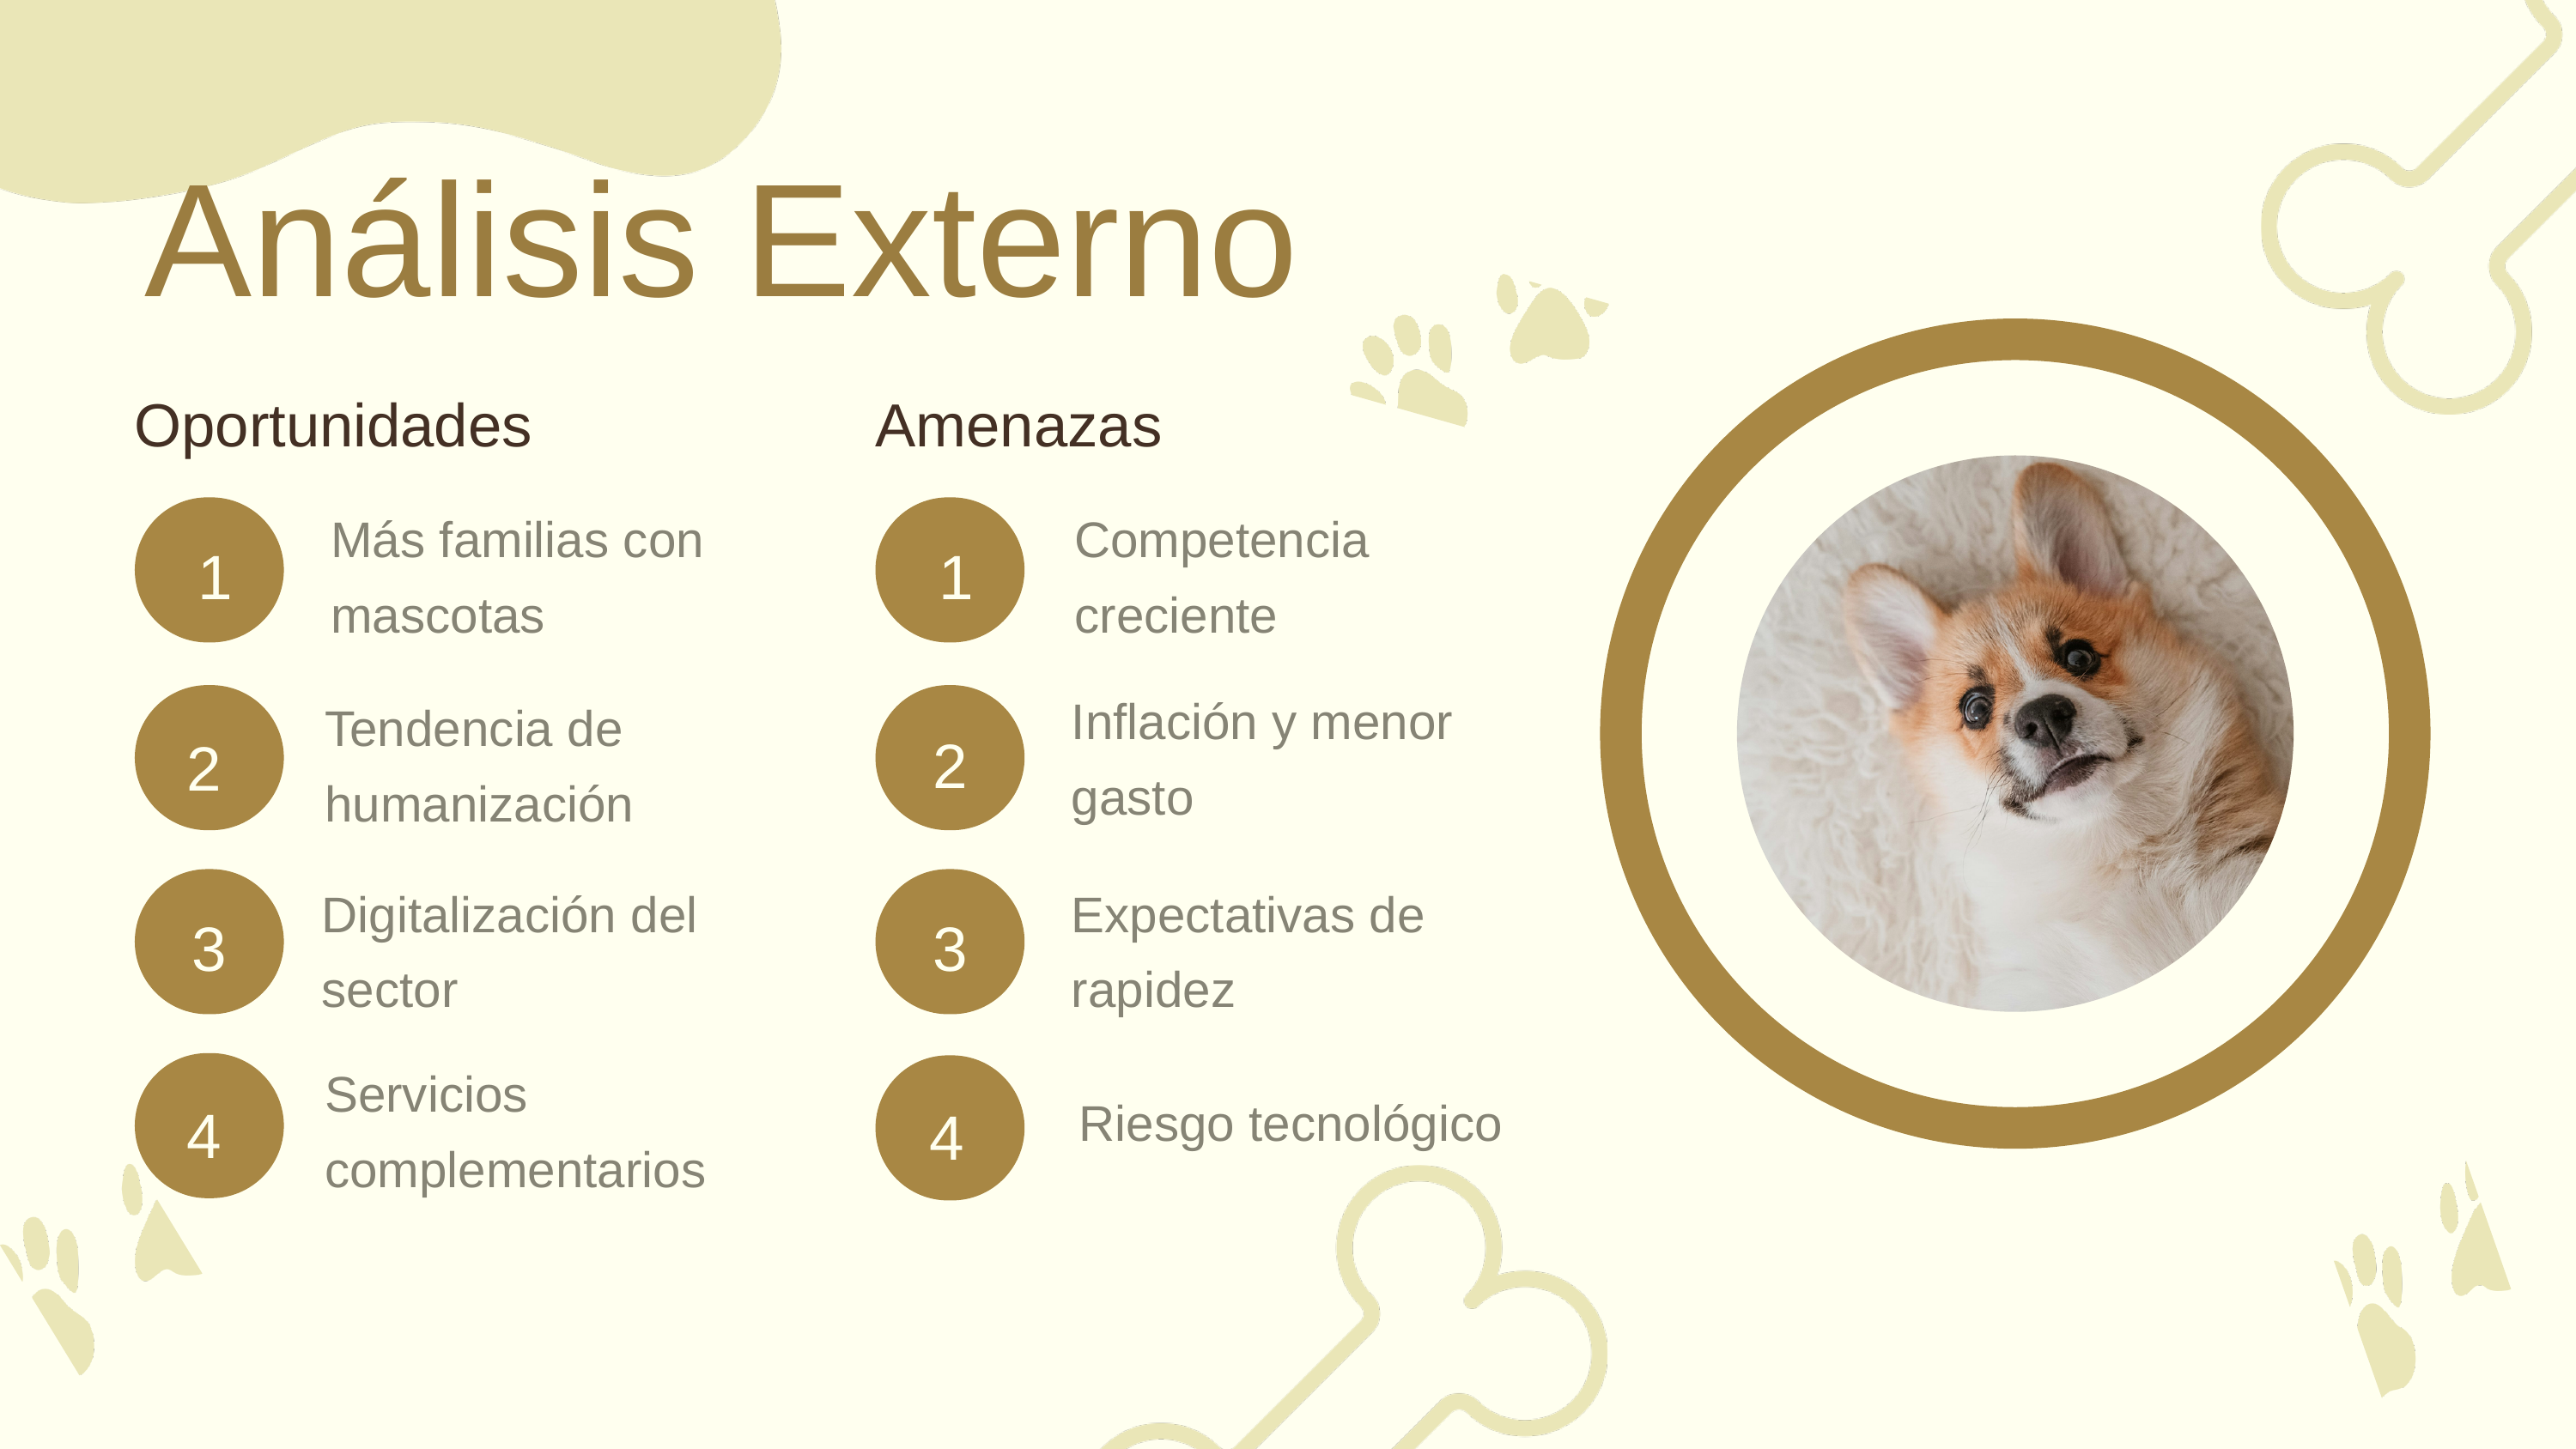

Análisis Externo

Oportunidades
Amenazas

Más familias con mascotas
Competencia creciente

1
1
Inflación y menor gasto
Tendencia de humanización

2
2
Digitalización del sector
Expectativas de rapidez

3
3
Servicios complementarios

Riesgo tecnológico
4
4